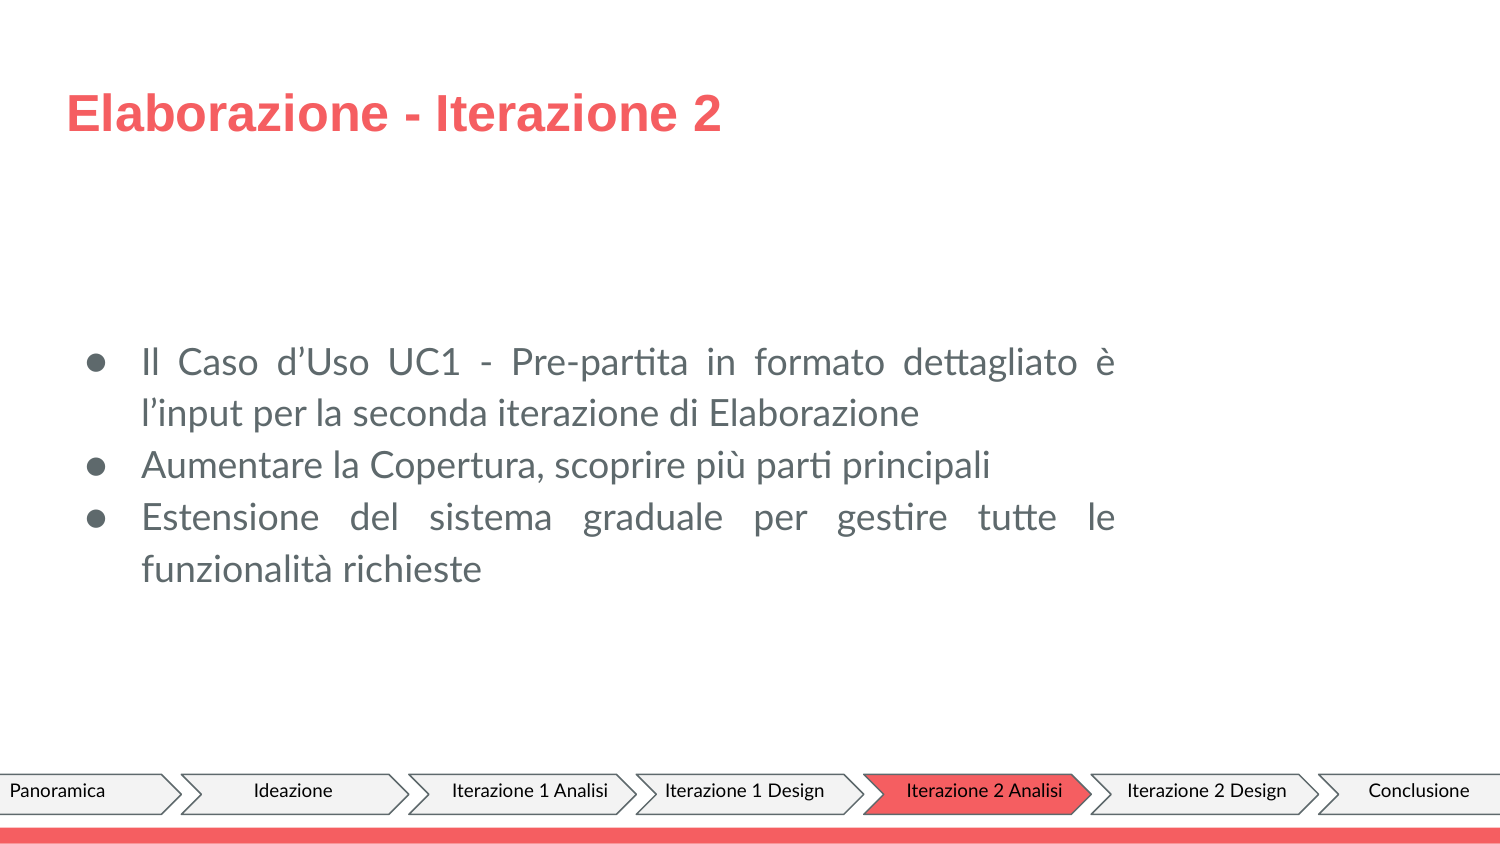

# Elaborazione - Iterazione 2

Il Caso d’Uso UC1 - Pre-partita in formato dettagliato è l’input per la seconda iterazione di Elaborazione
Aumentare la Copertura, scoprire più parti principali
Estensione del sistema graduale per gestire tutte le funzionalità richieste

Panoramica
Ideazione
Iterazione 1 Analisi
Iterazione 1 Design
Iterazione 2 Analisi
Iterazione 2 Design
Conclusione